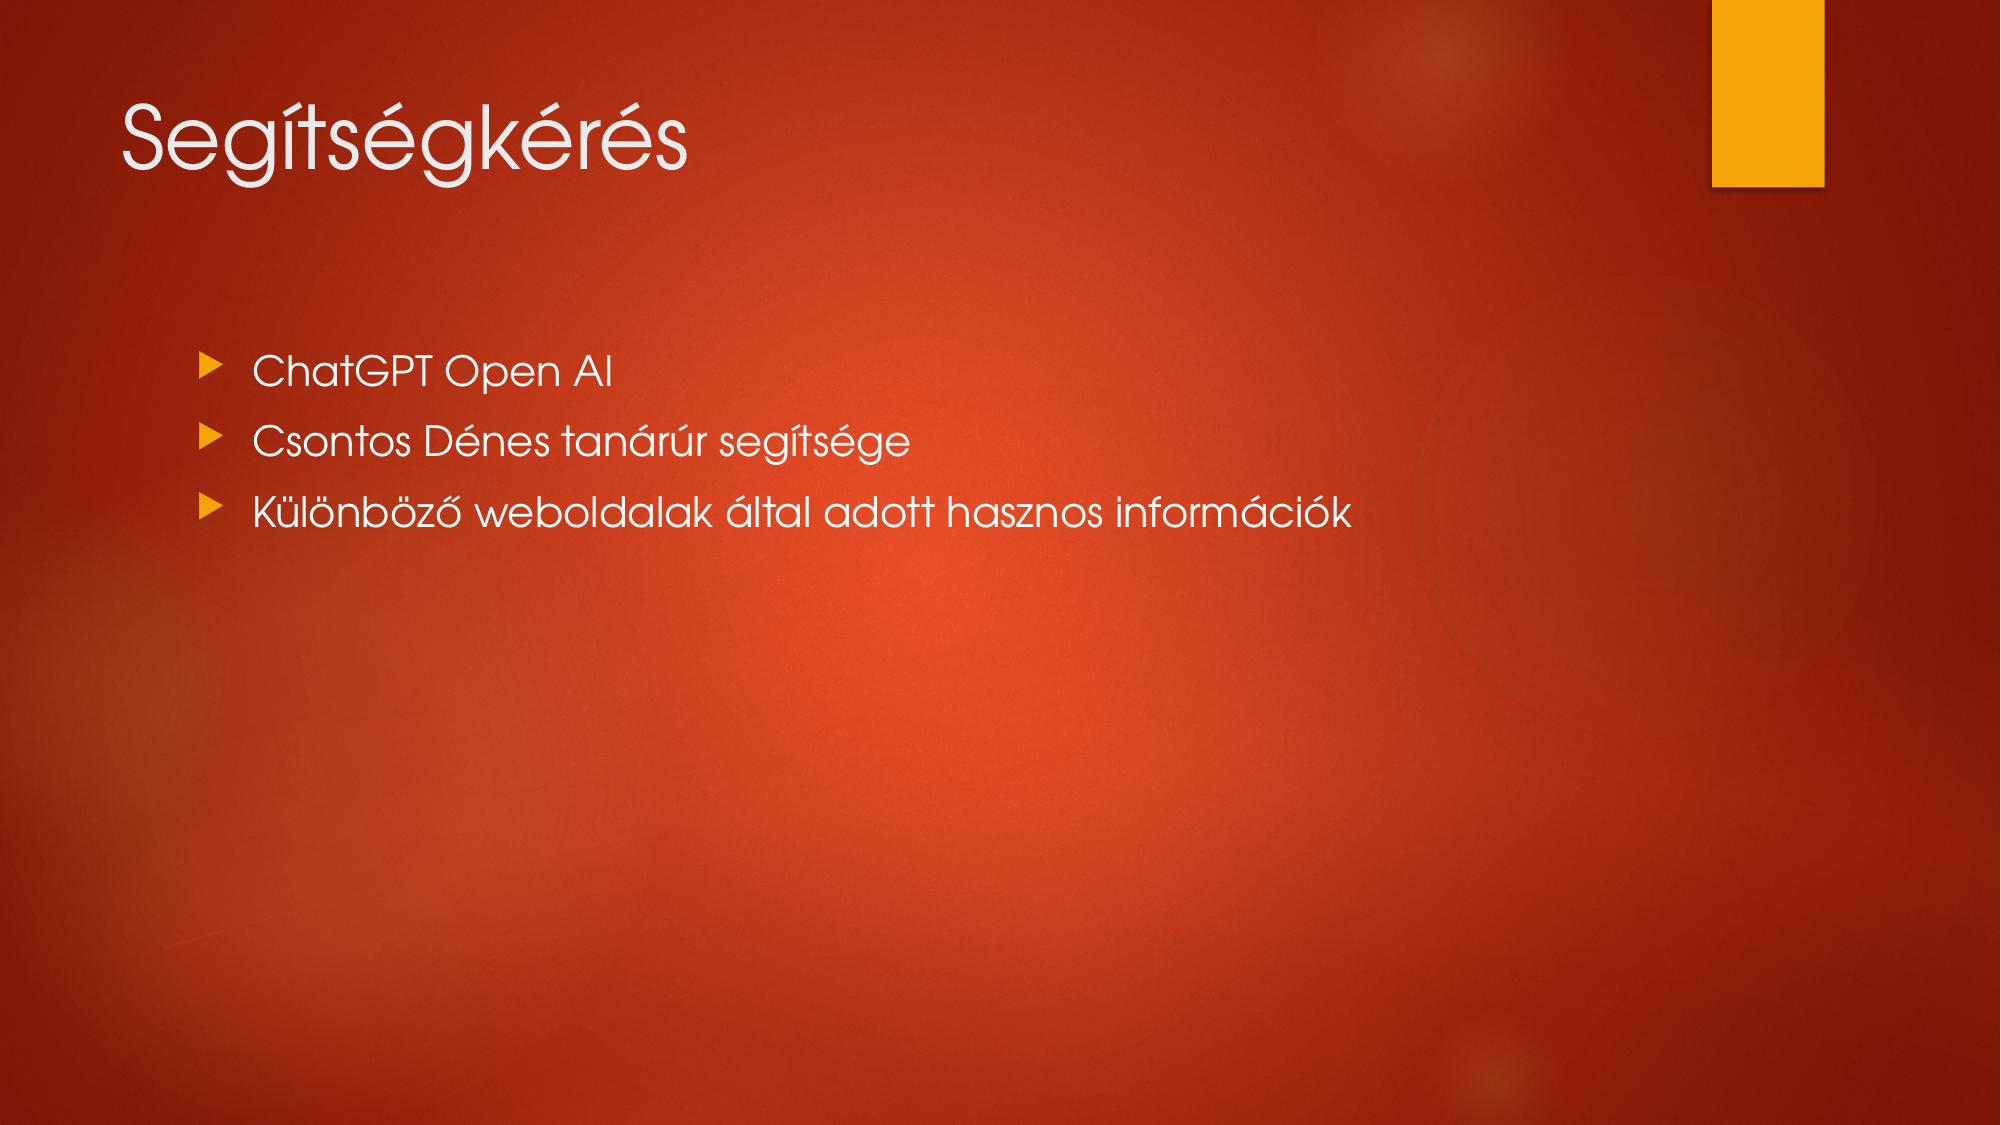

# Segítségkérés
ChatGPT Open AI
Csontos Dénes tanárúr segítsége
Különböző weboldalak által adott hasznos információk